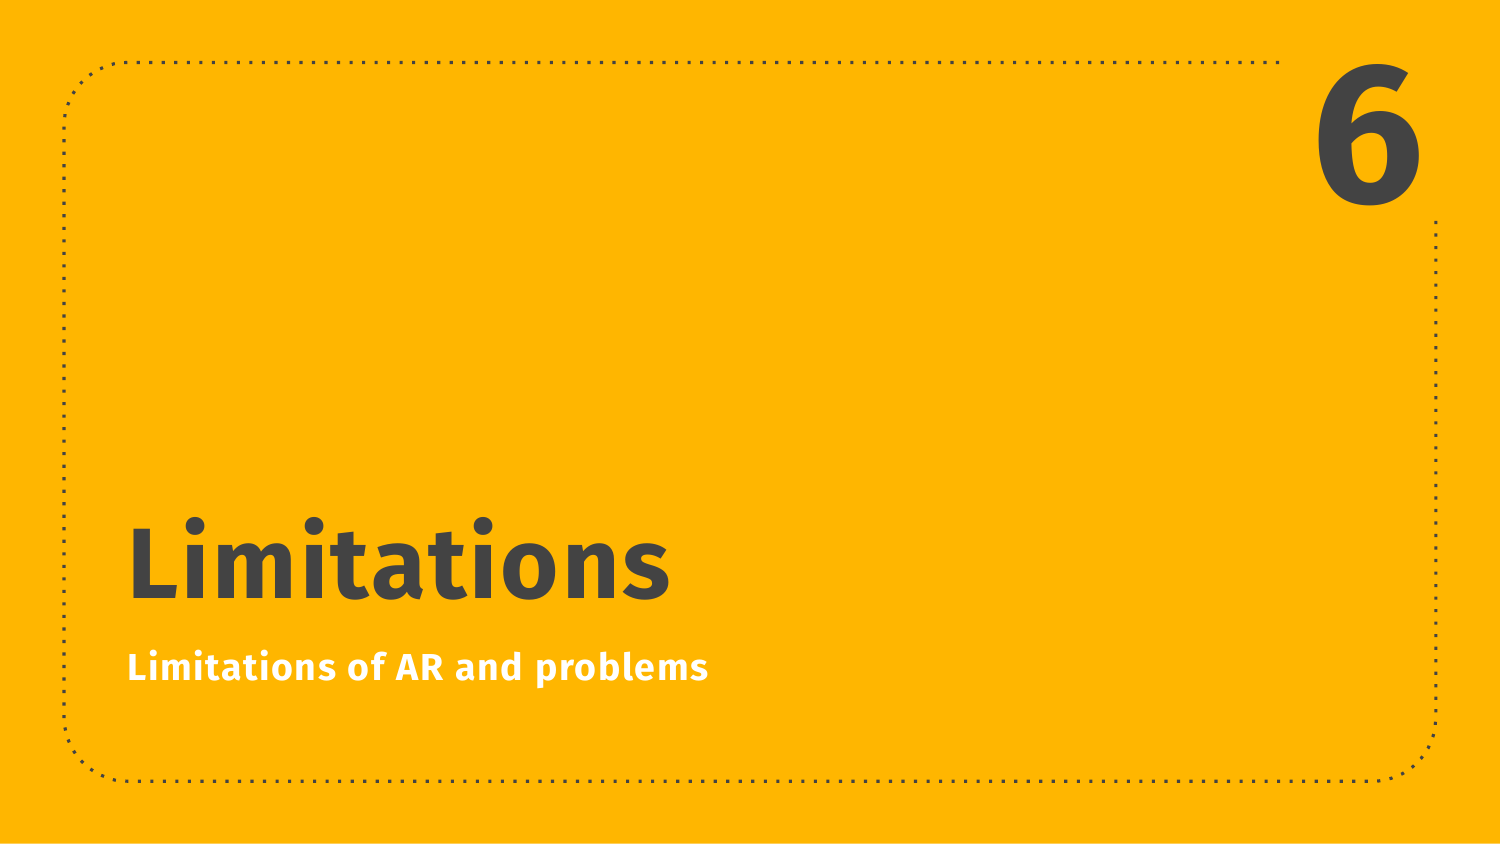

# 6

Limitations
Limitations of AR and problems